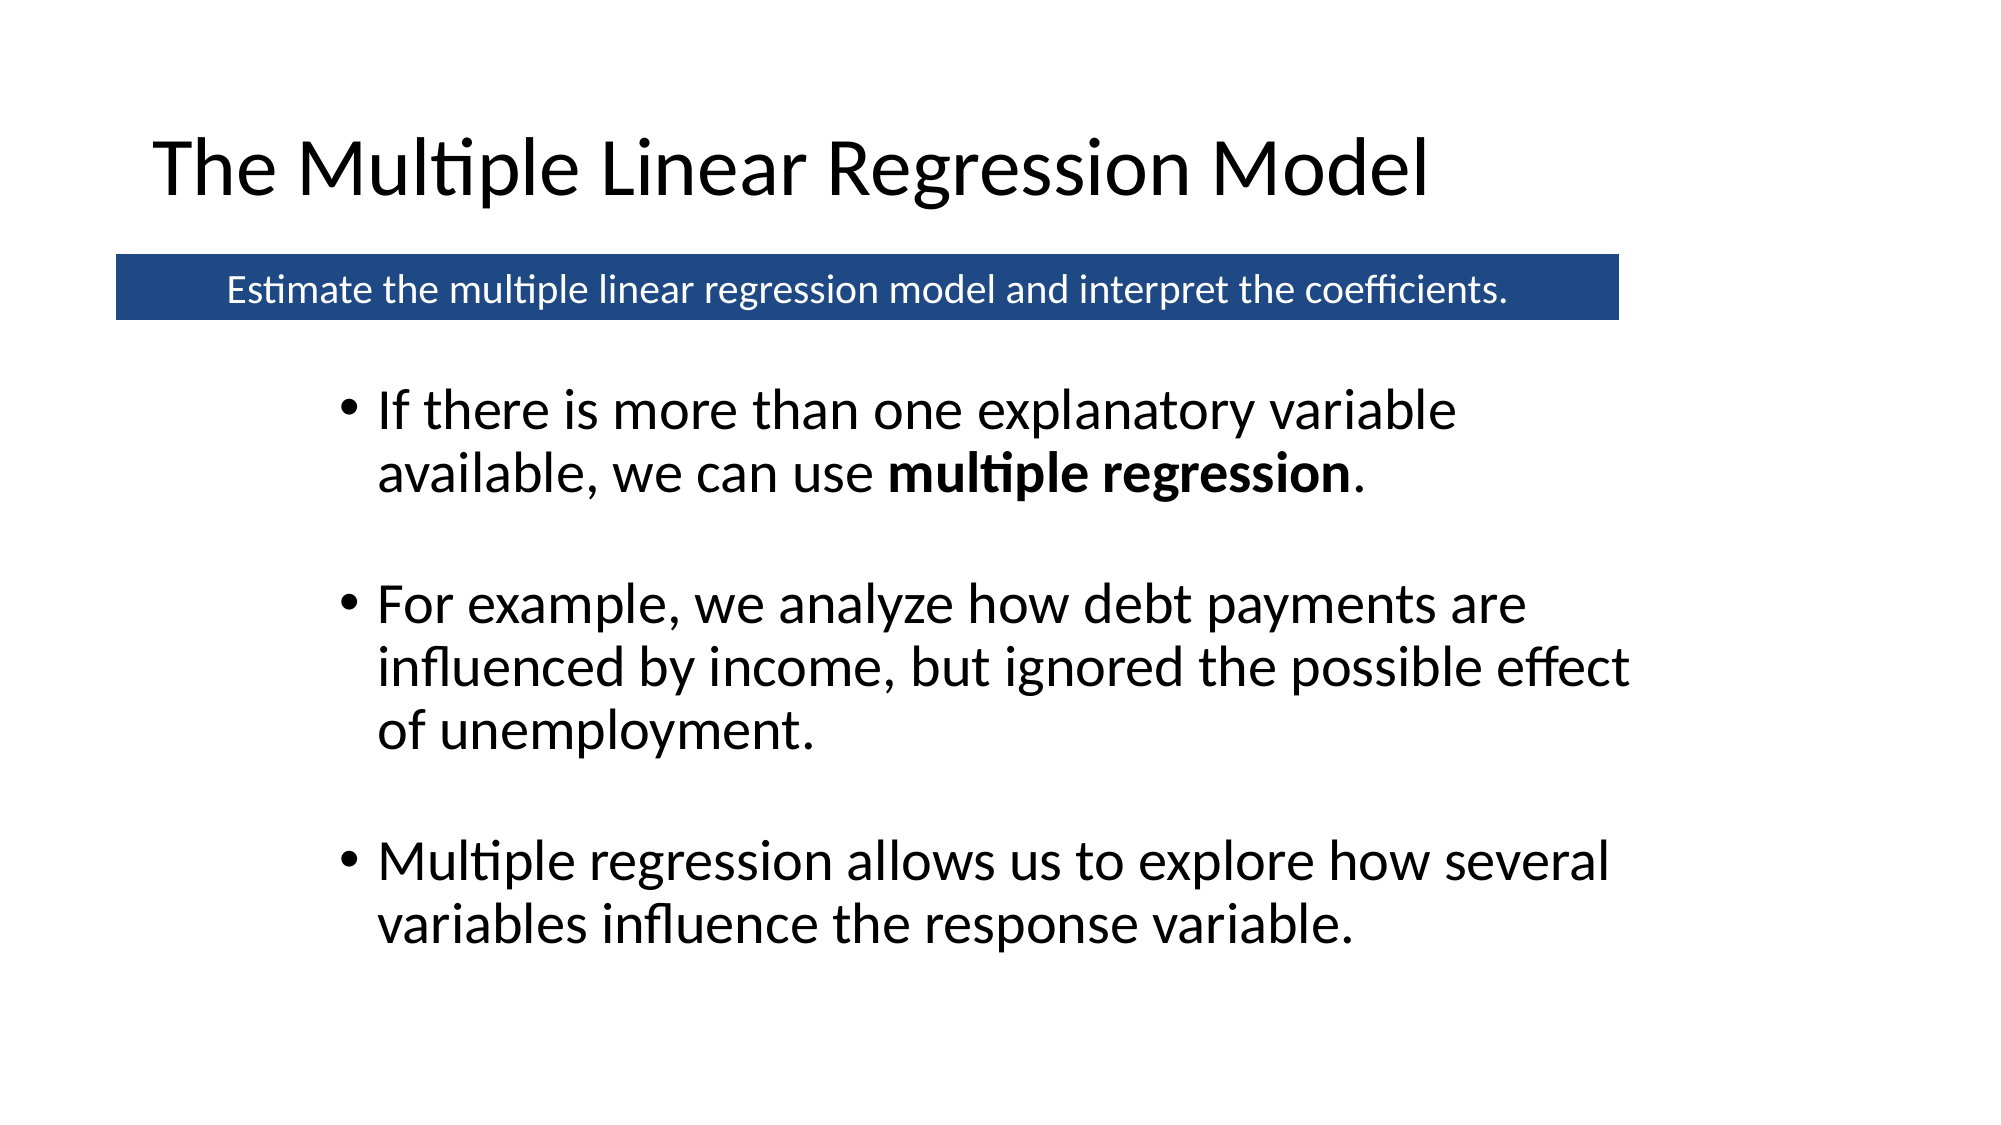

# The Multiple Linear Regression Model

If there is more than one explanatory variable available, we can use multiple regression.

For example, we analyze how debt payments are influenced by income, but ignored the possible effect of unemployment.

Multiple regression allows us to explore how several variables influence the response variable.

Estimate the multiple linear regression model and interpret the coefficients.
LO 14.4